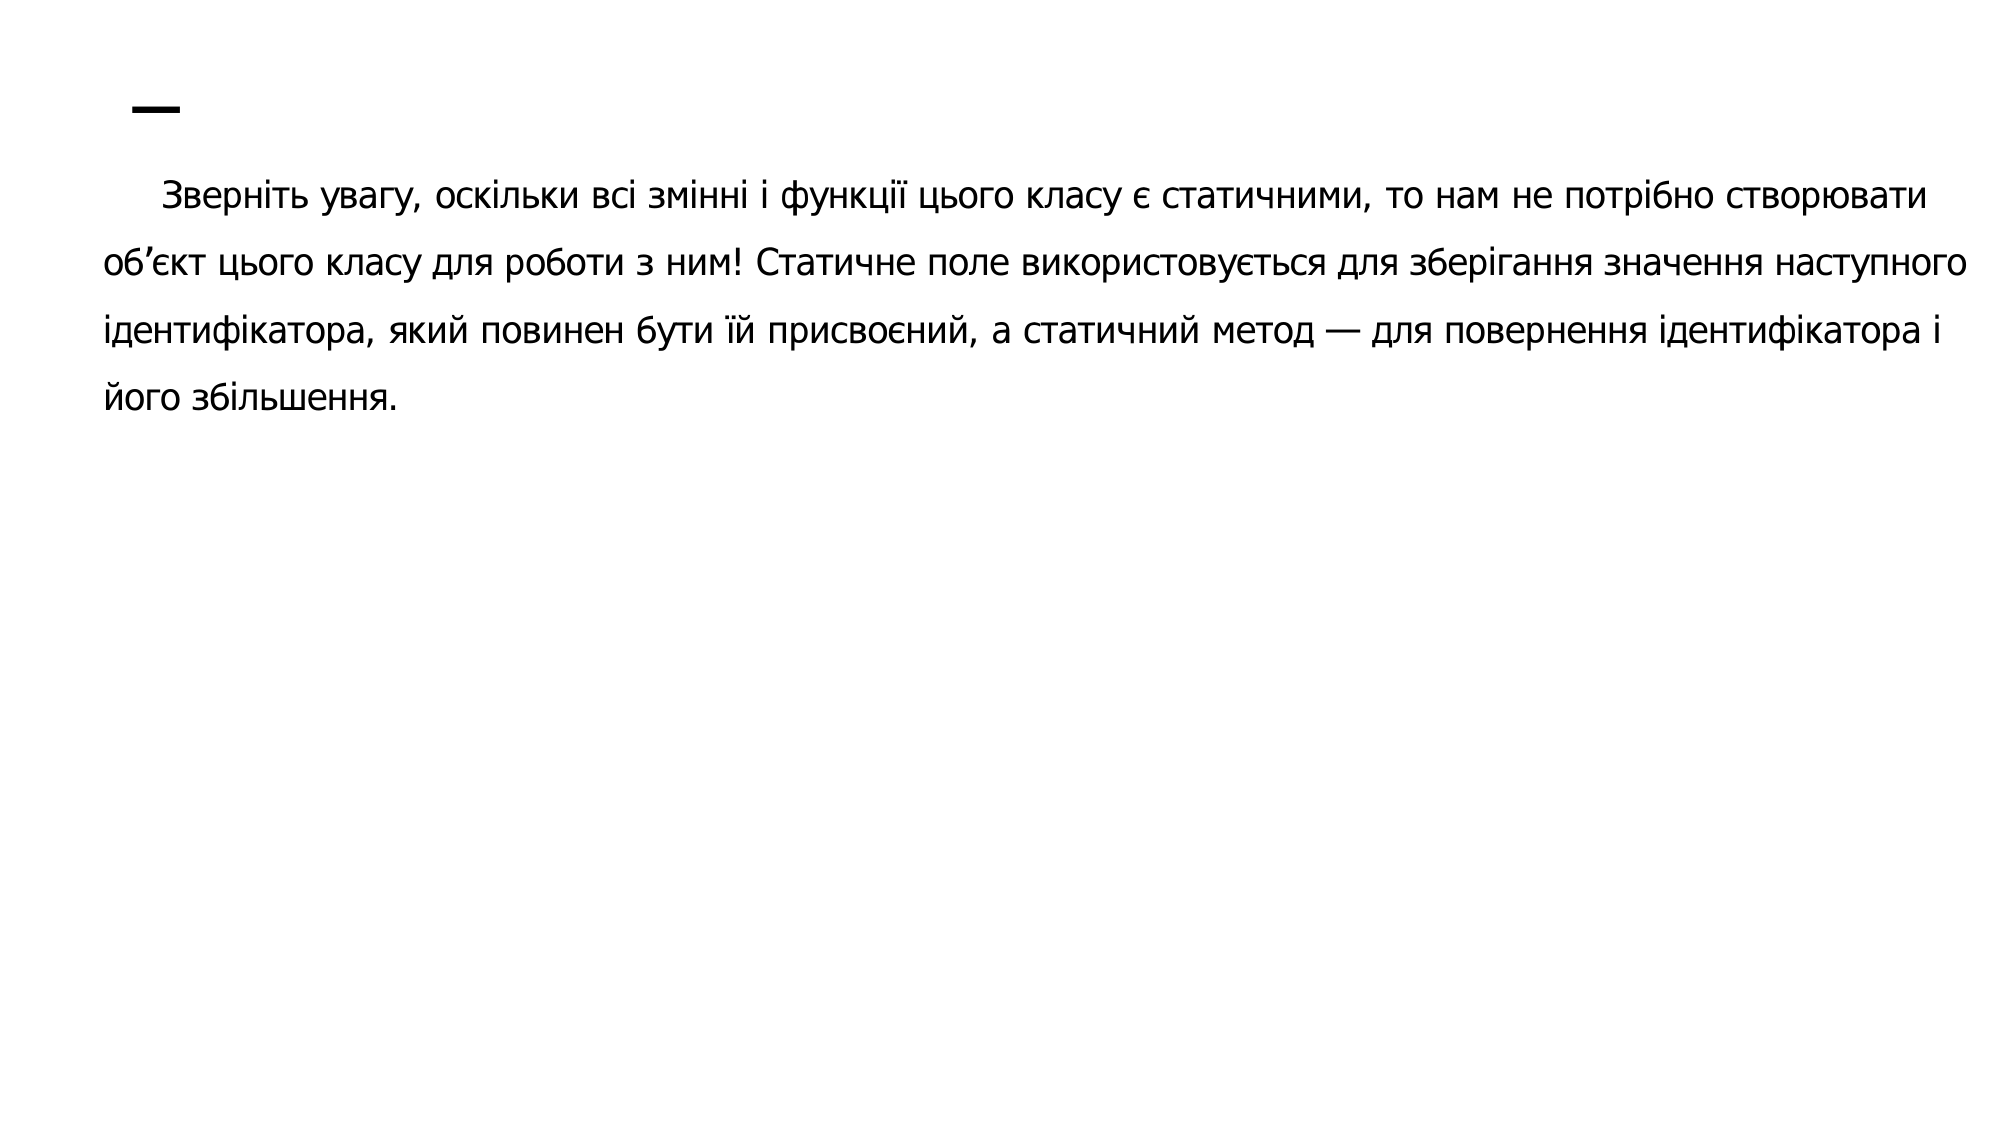

# _
Зверніть увагу, оскільки всі змінні і функції цього класу є статичними, то нам не потрібно створювати об’єкт цього класу для роботи з ним! Статичне поле використовується для зберігання значення наступного ідентифікатора, який повинен бути їй присвоєний, а статичний метод — для повернення ідентифікатора і його збільшення.